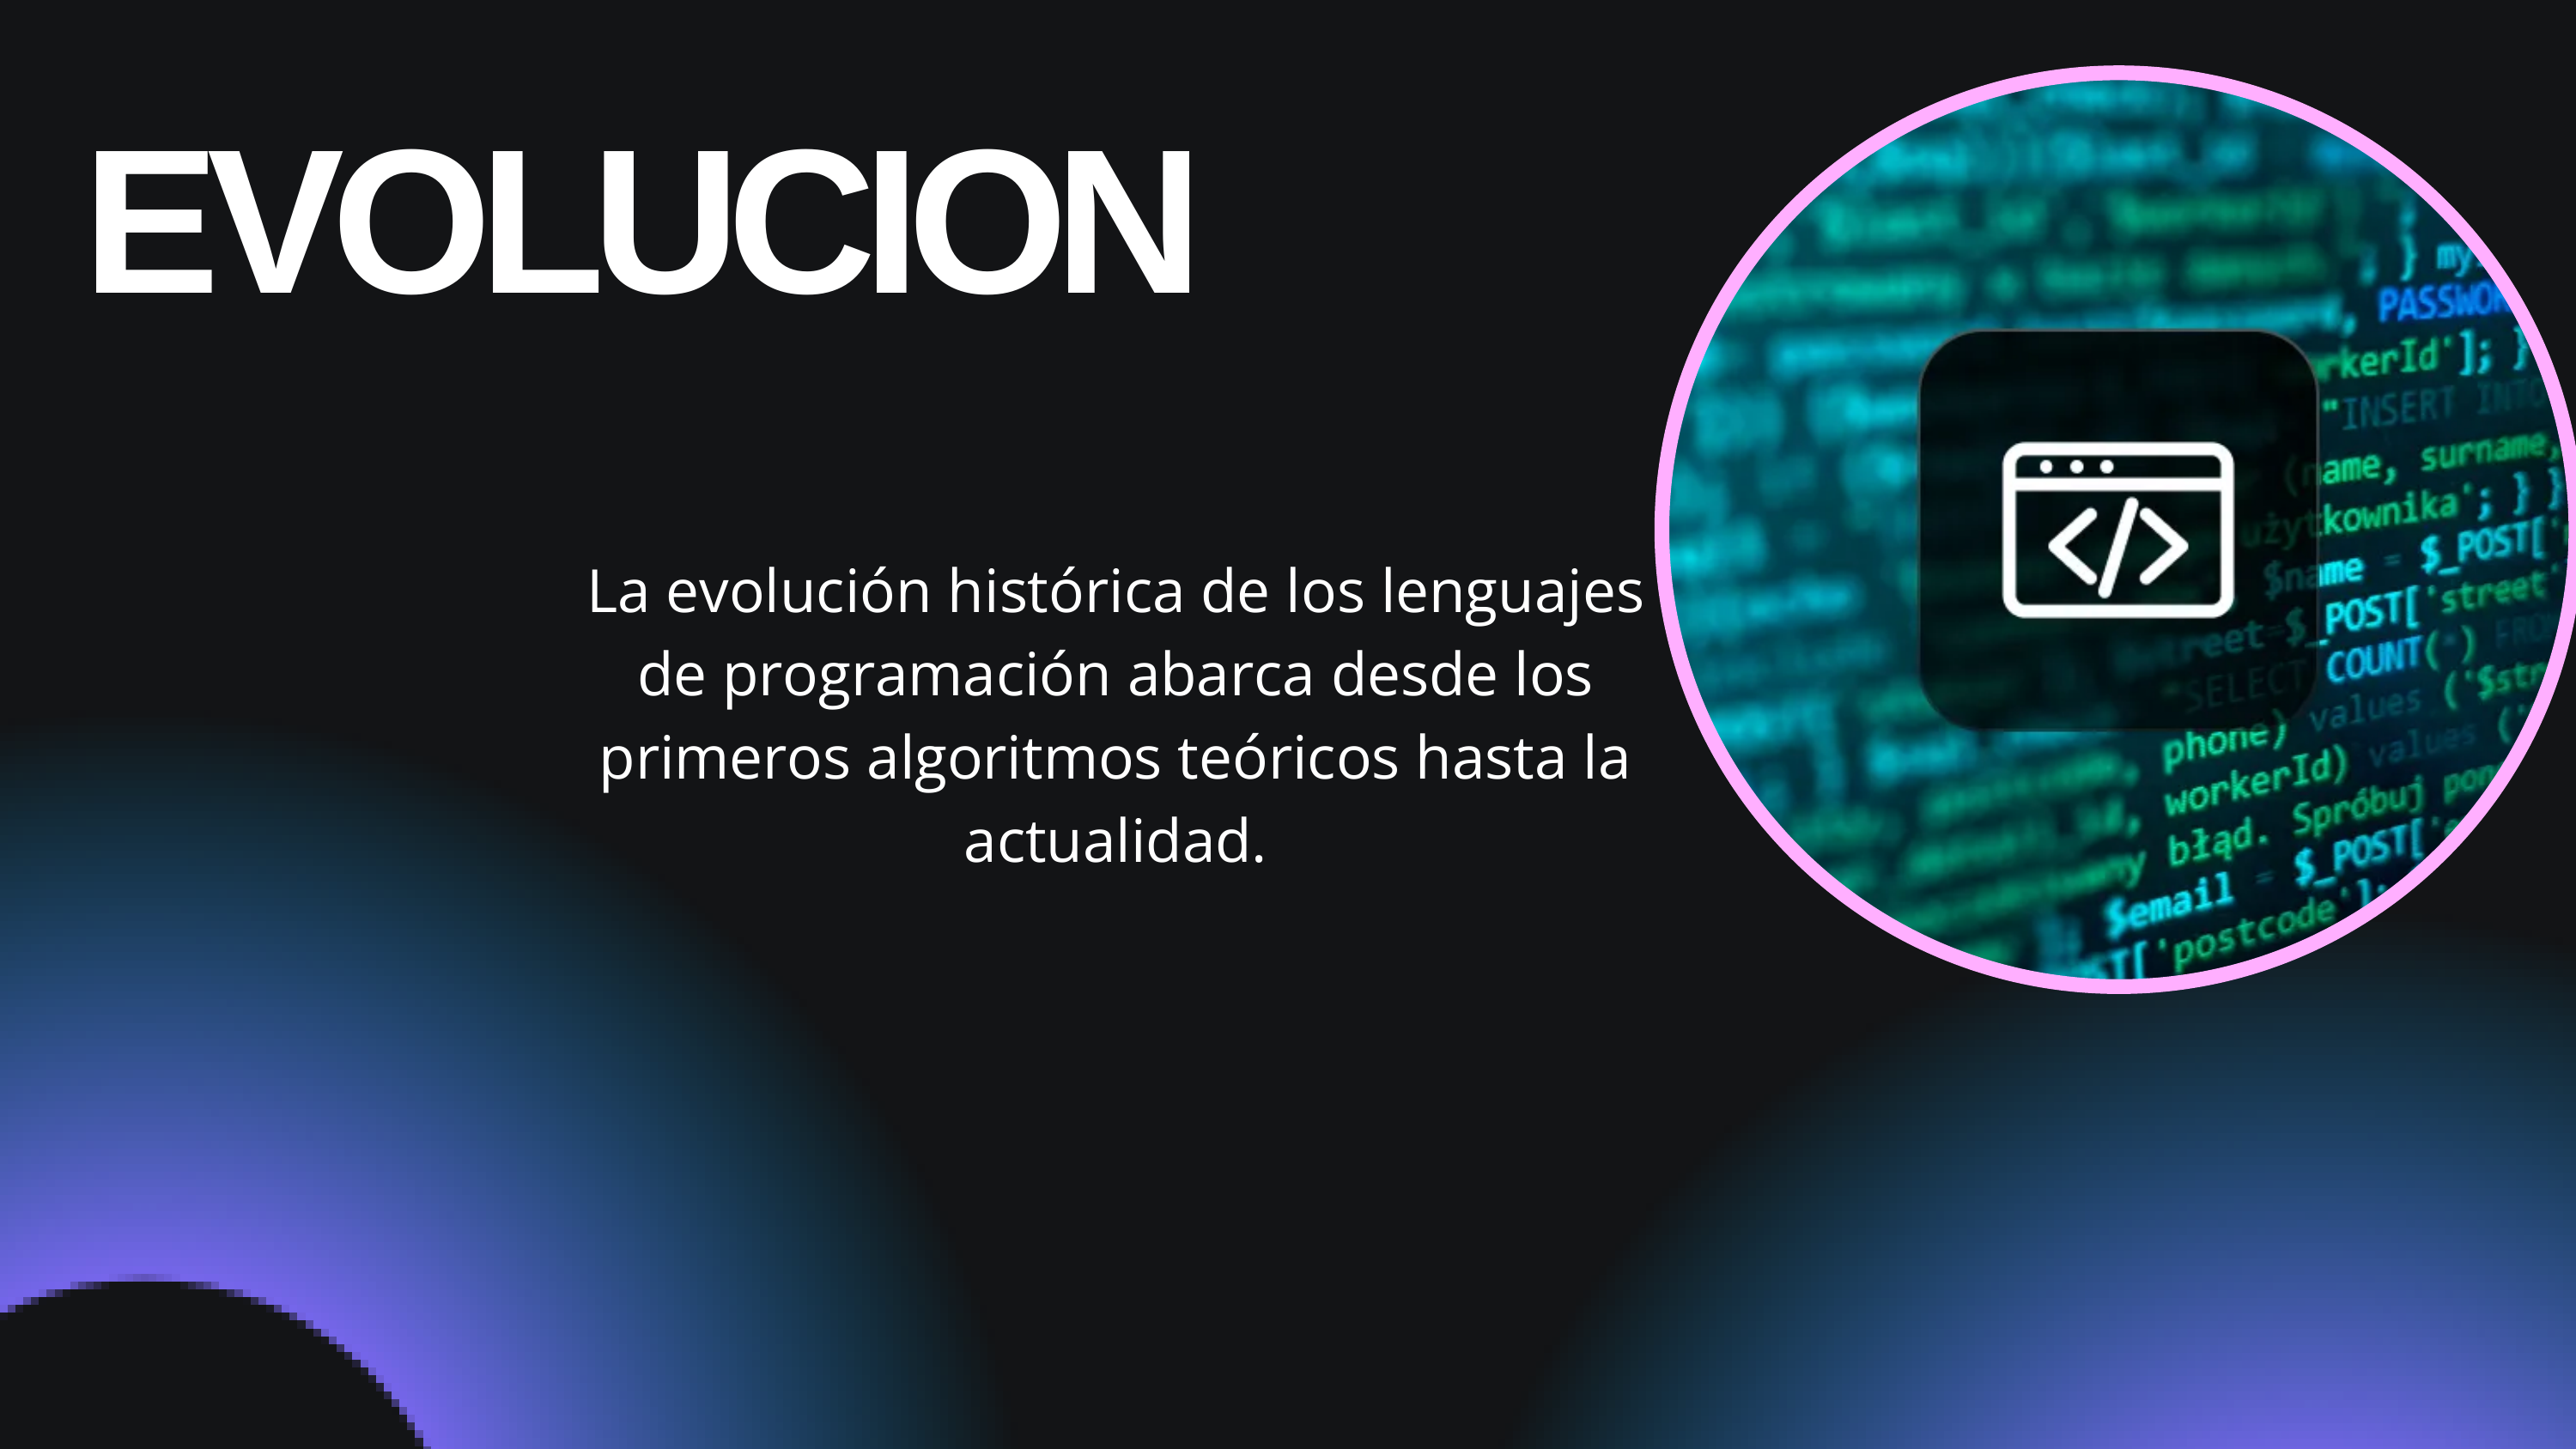

EVOLUCION
La evolución histórica de los lenguajes de programación abarca desde los primeros algoritmos teóricos hasta la actualidad.